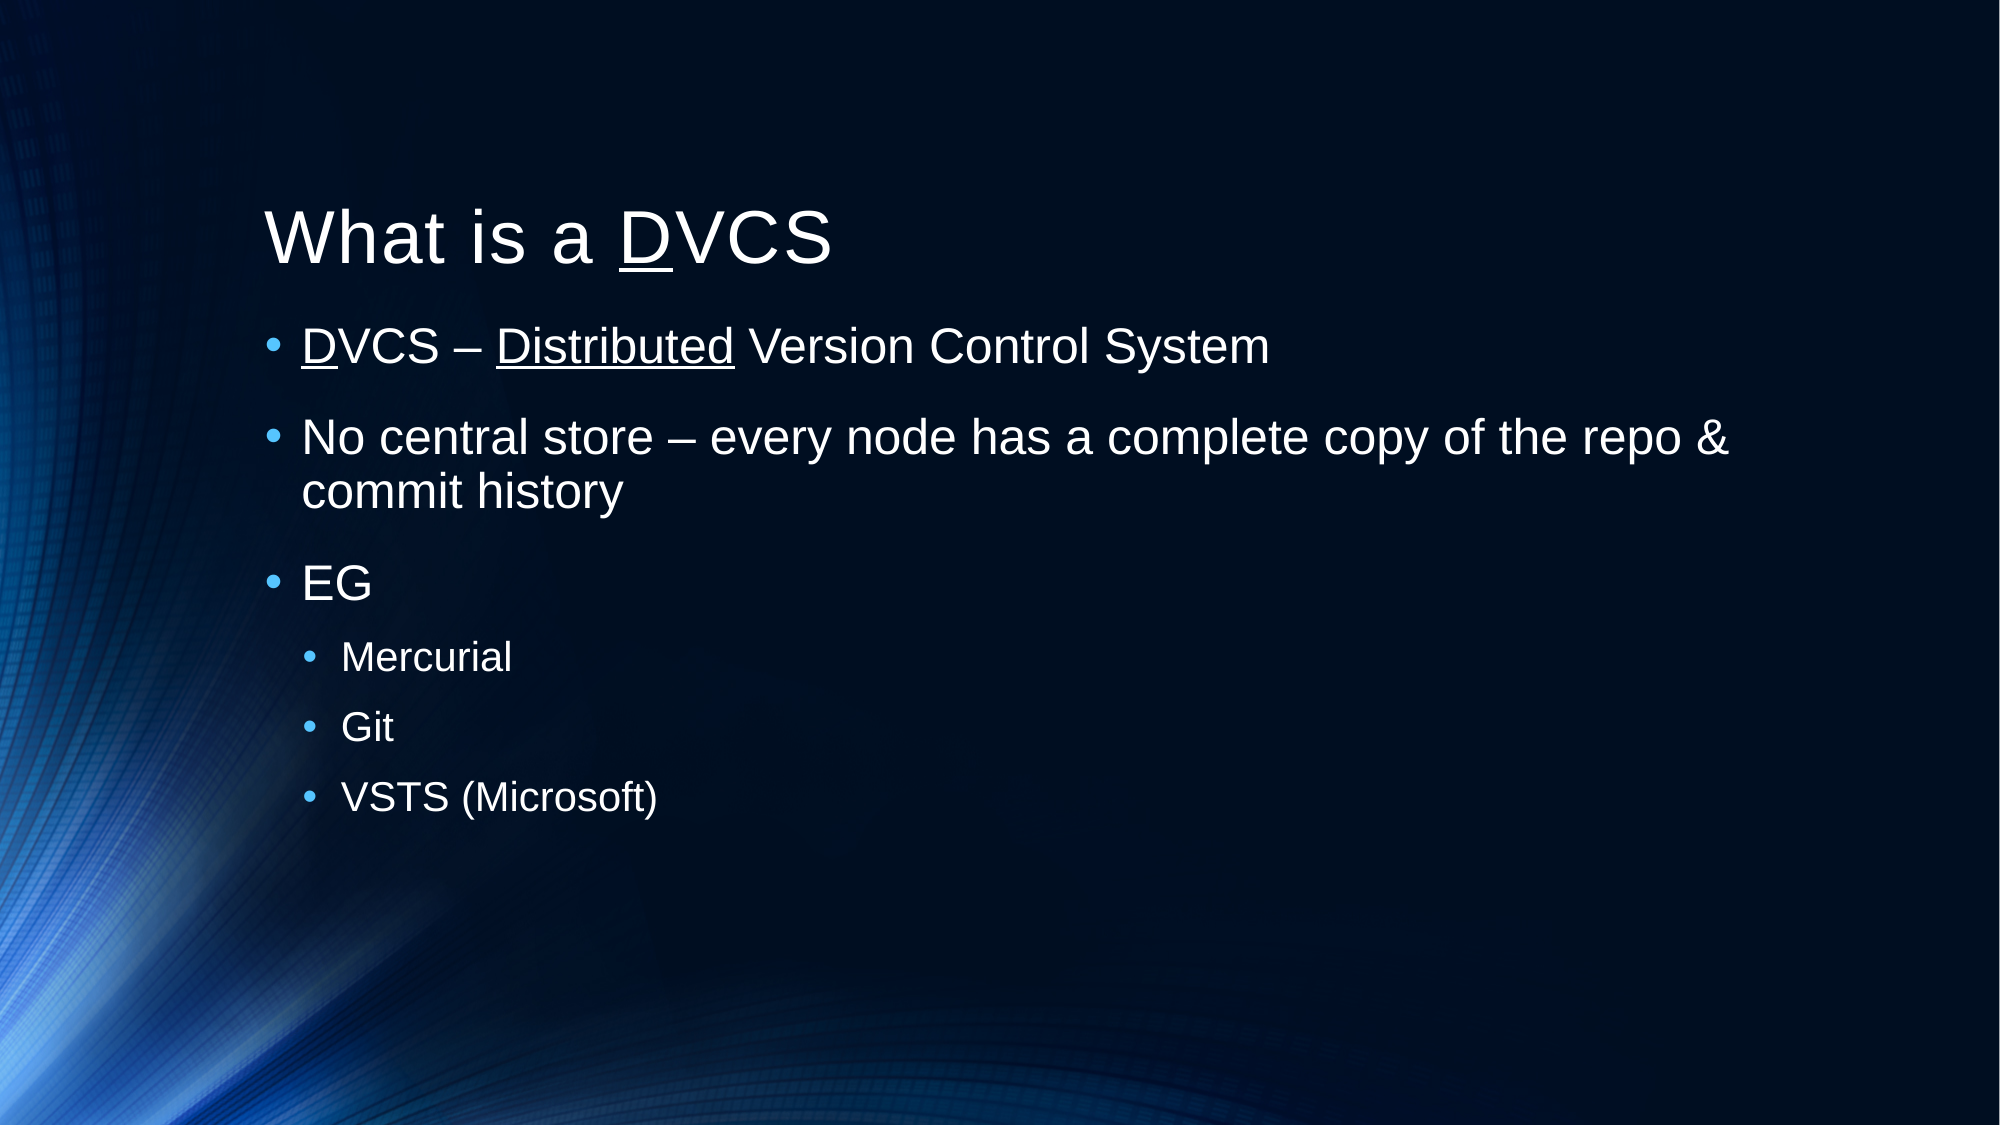

# What is a DVCS
DVCS – Distributed Version Control System
No central store – every node has a complete copy of the repo & commit history
EG
Mercurial
Git
VSTS (Microsoft)